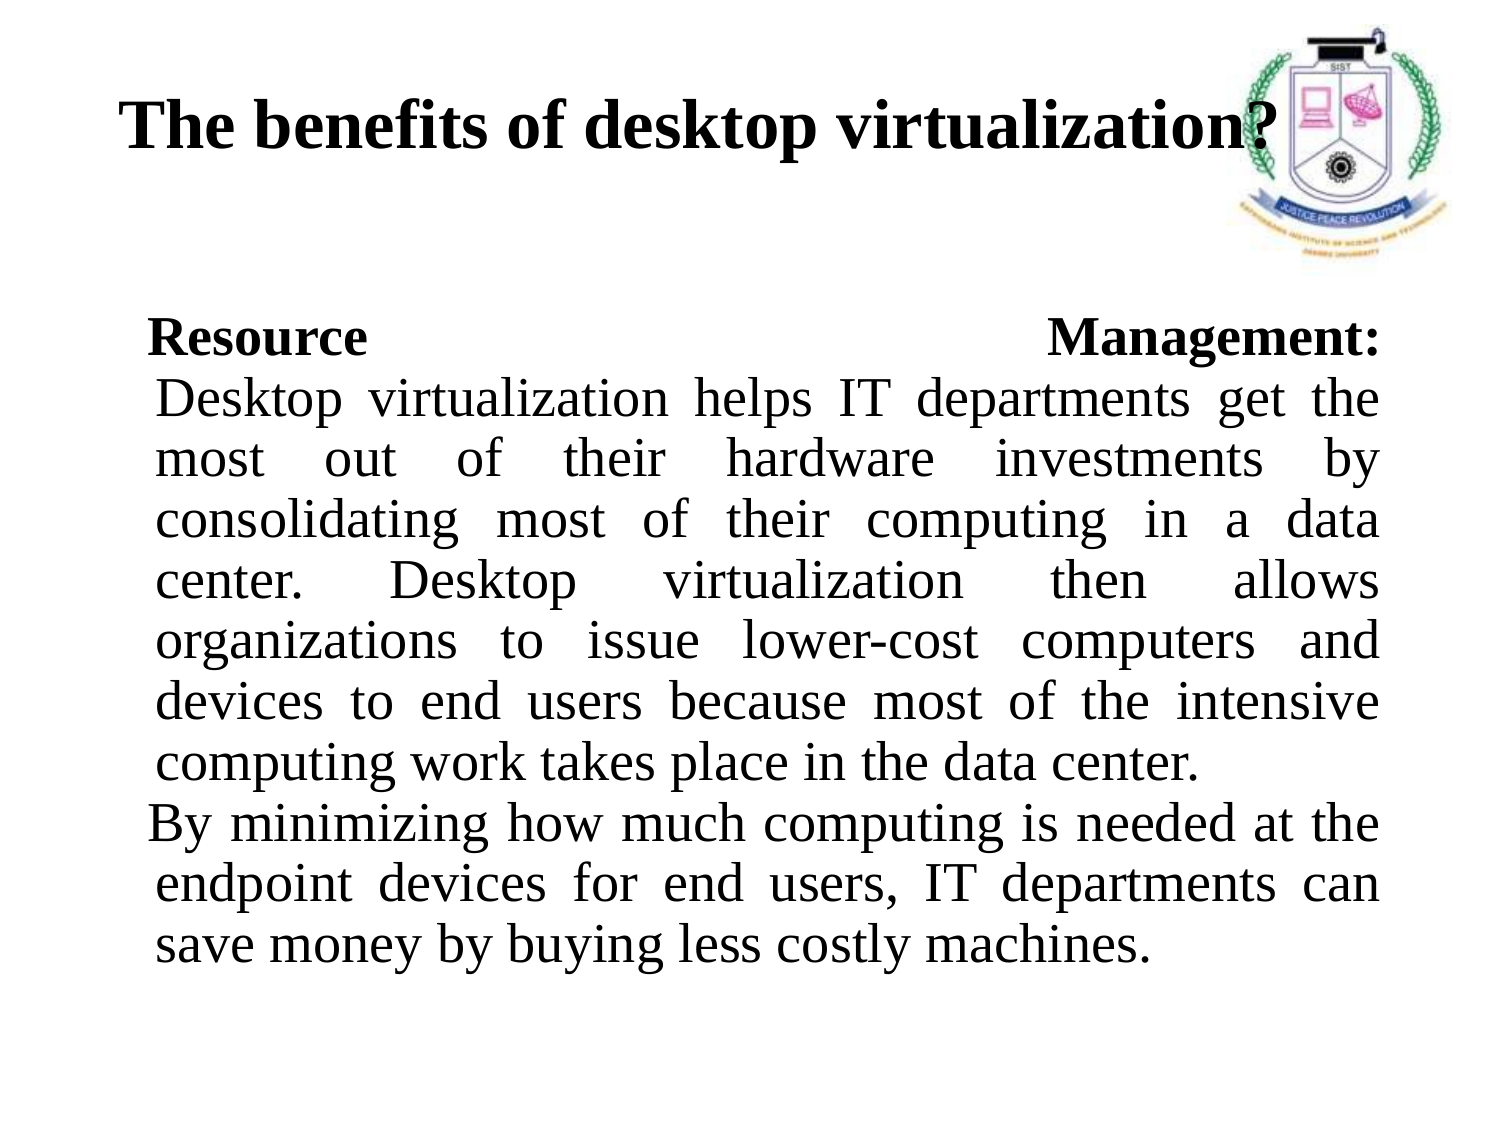

# The benefits of desktop virtualization?
Resource Management:
Desktop virtualization helps IT departments get the most out of their hardware investments by consolidating most of their computing in a data center. Desktop virtualization then allows organizations to issue lower-cost computers and devices to end users because most of the intensive computing work takes place in the data center.
By minimizing how much computing is needed at the endpoint devices for end users, IT departments can save money by buying less costly machines.